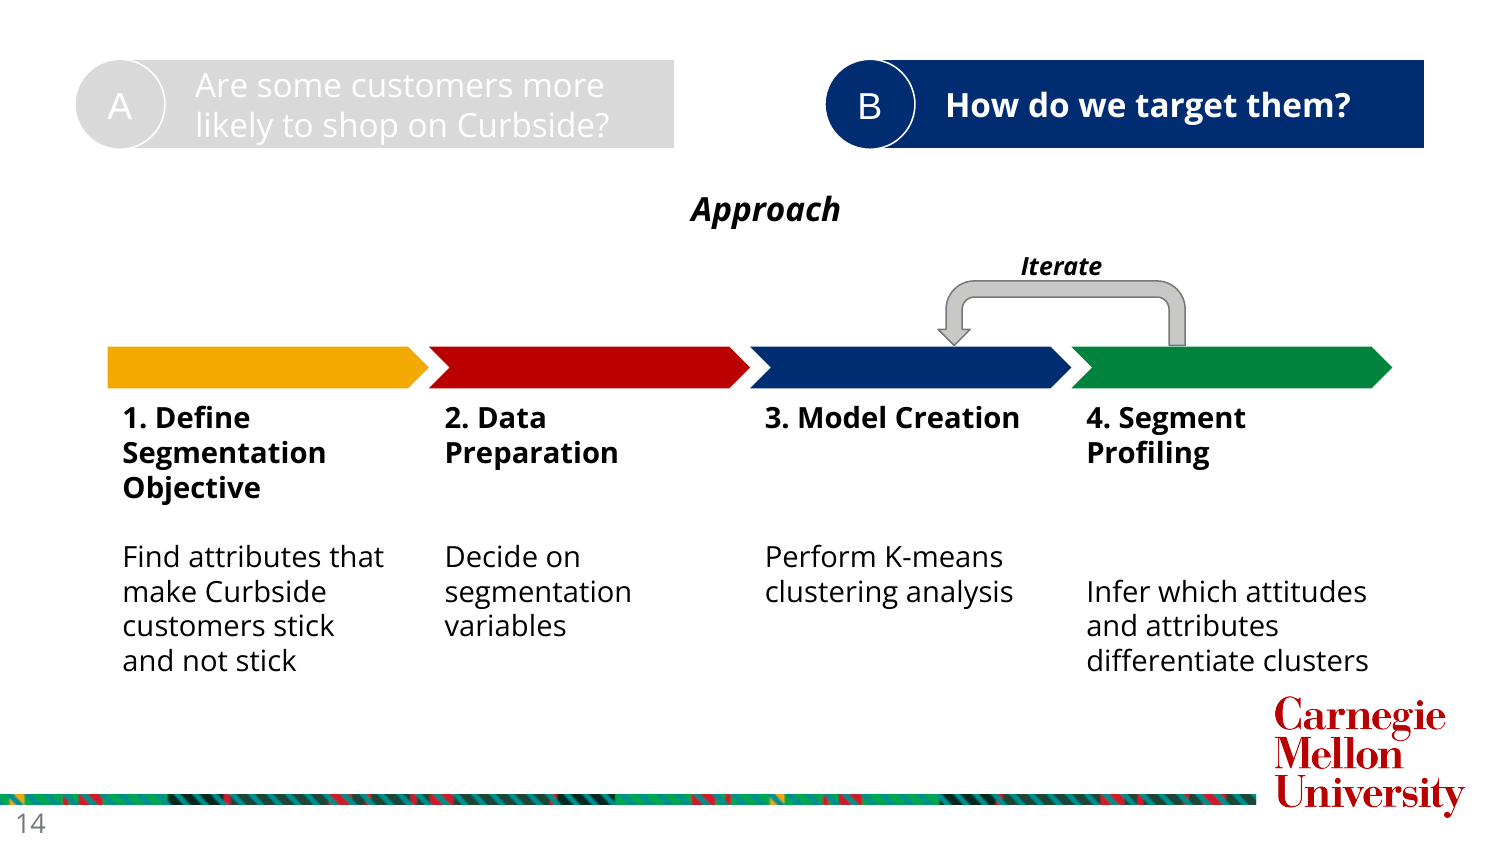

A
Are some customers more
likely to shop on Curbside?
B
How do we target them?
Approach
Iterate

1. Define Segmentation Objective
Find attributes that make Curbside customers stick and not stick
2. Data Preparation

Decide on segmentation variables
3. Model Creation

Perform K-means clustering analysis

4. Segment Profiling

Infer which attitudes and attributes differentiate clusters
14